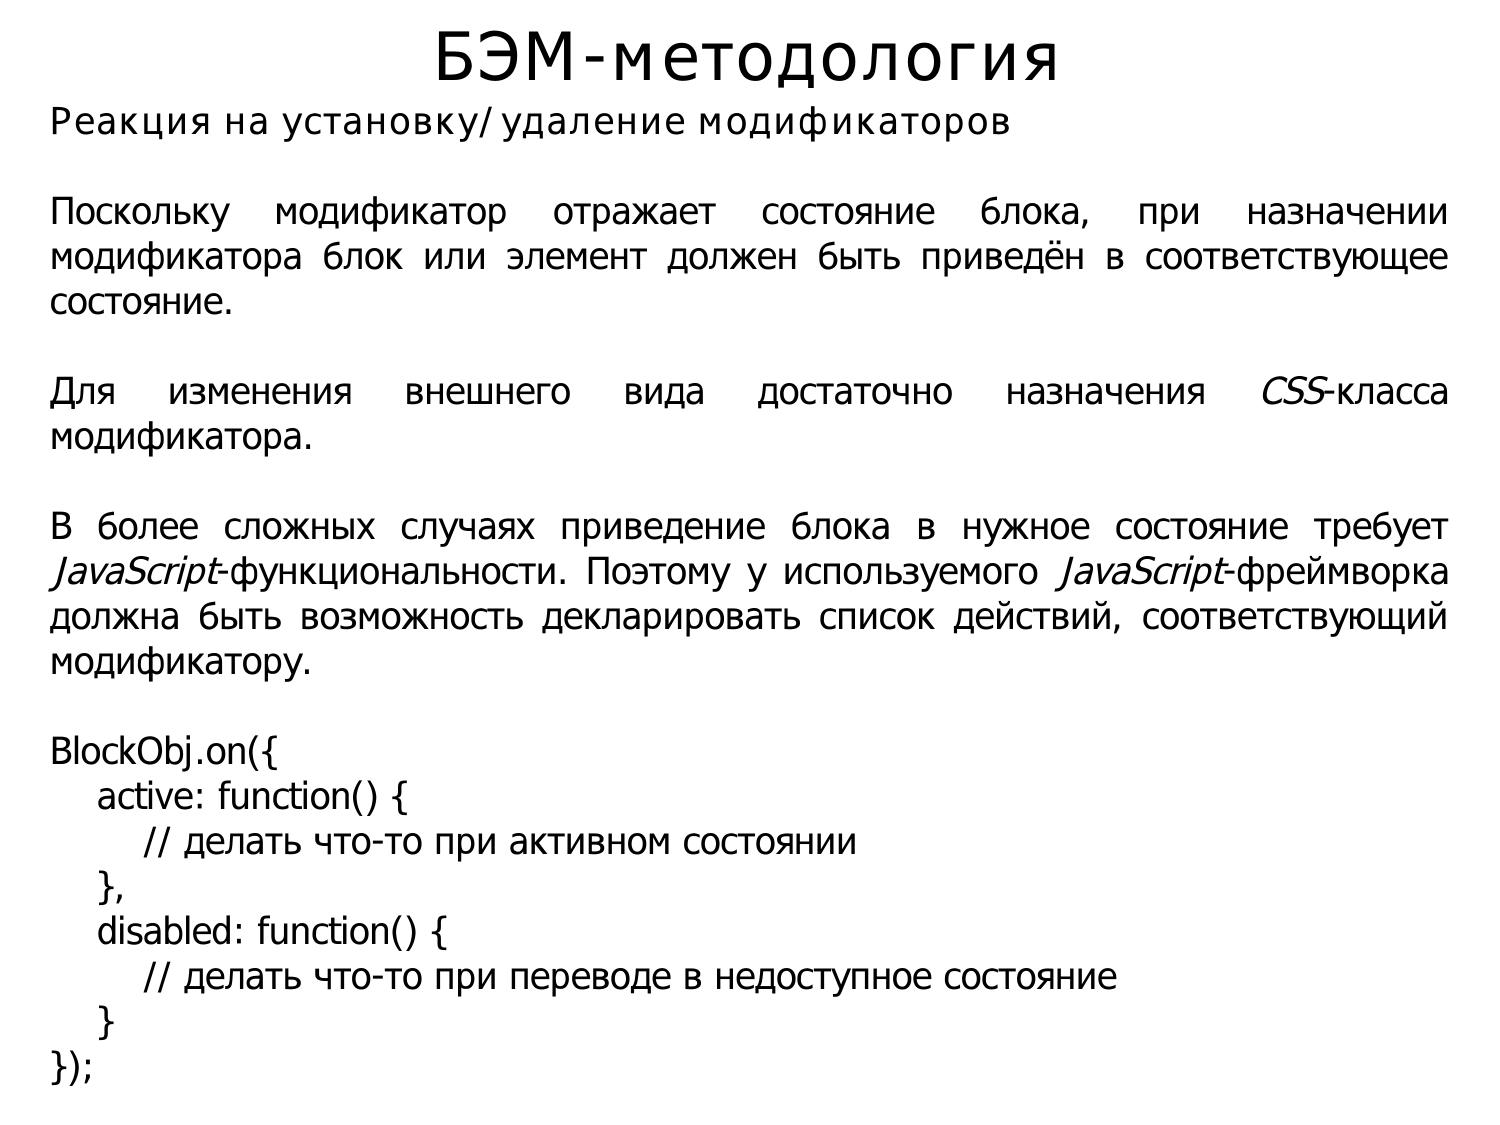

БЭМ-методология
Реакция на установку/удаление модификаторов

Поскольку модификатор отражает состояние блока, при назначении модификатора блок или элемент должен быть приведён в соответствующее состояние.

Для изменения внешнего вида достаточно назначения CSS-класса модификатора.

В более сложных случаях приведение блока в нужное состояние требует JavaScript-функциональности. Поэтому у используемого JavaScript-фреймворка должна быть возможность декларировать список действий, соответствующий модификатору.

BlockObj.on({
    active: function() {
        // делать что-то при активном состоянии
    },
    disabled: function() {
        // делать что-то при переводе в недоступное состояние
    }
});